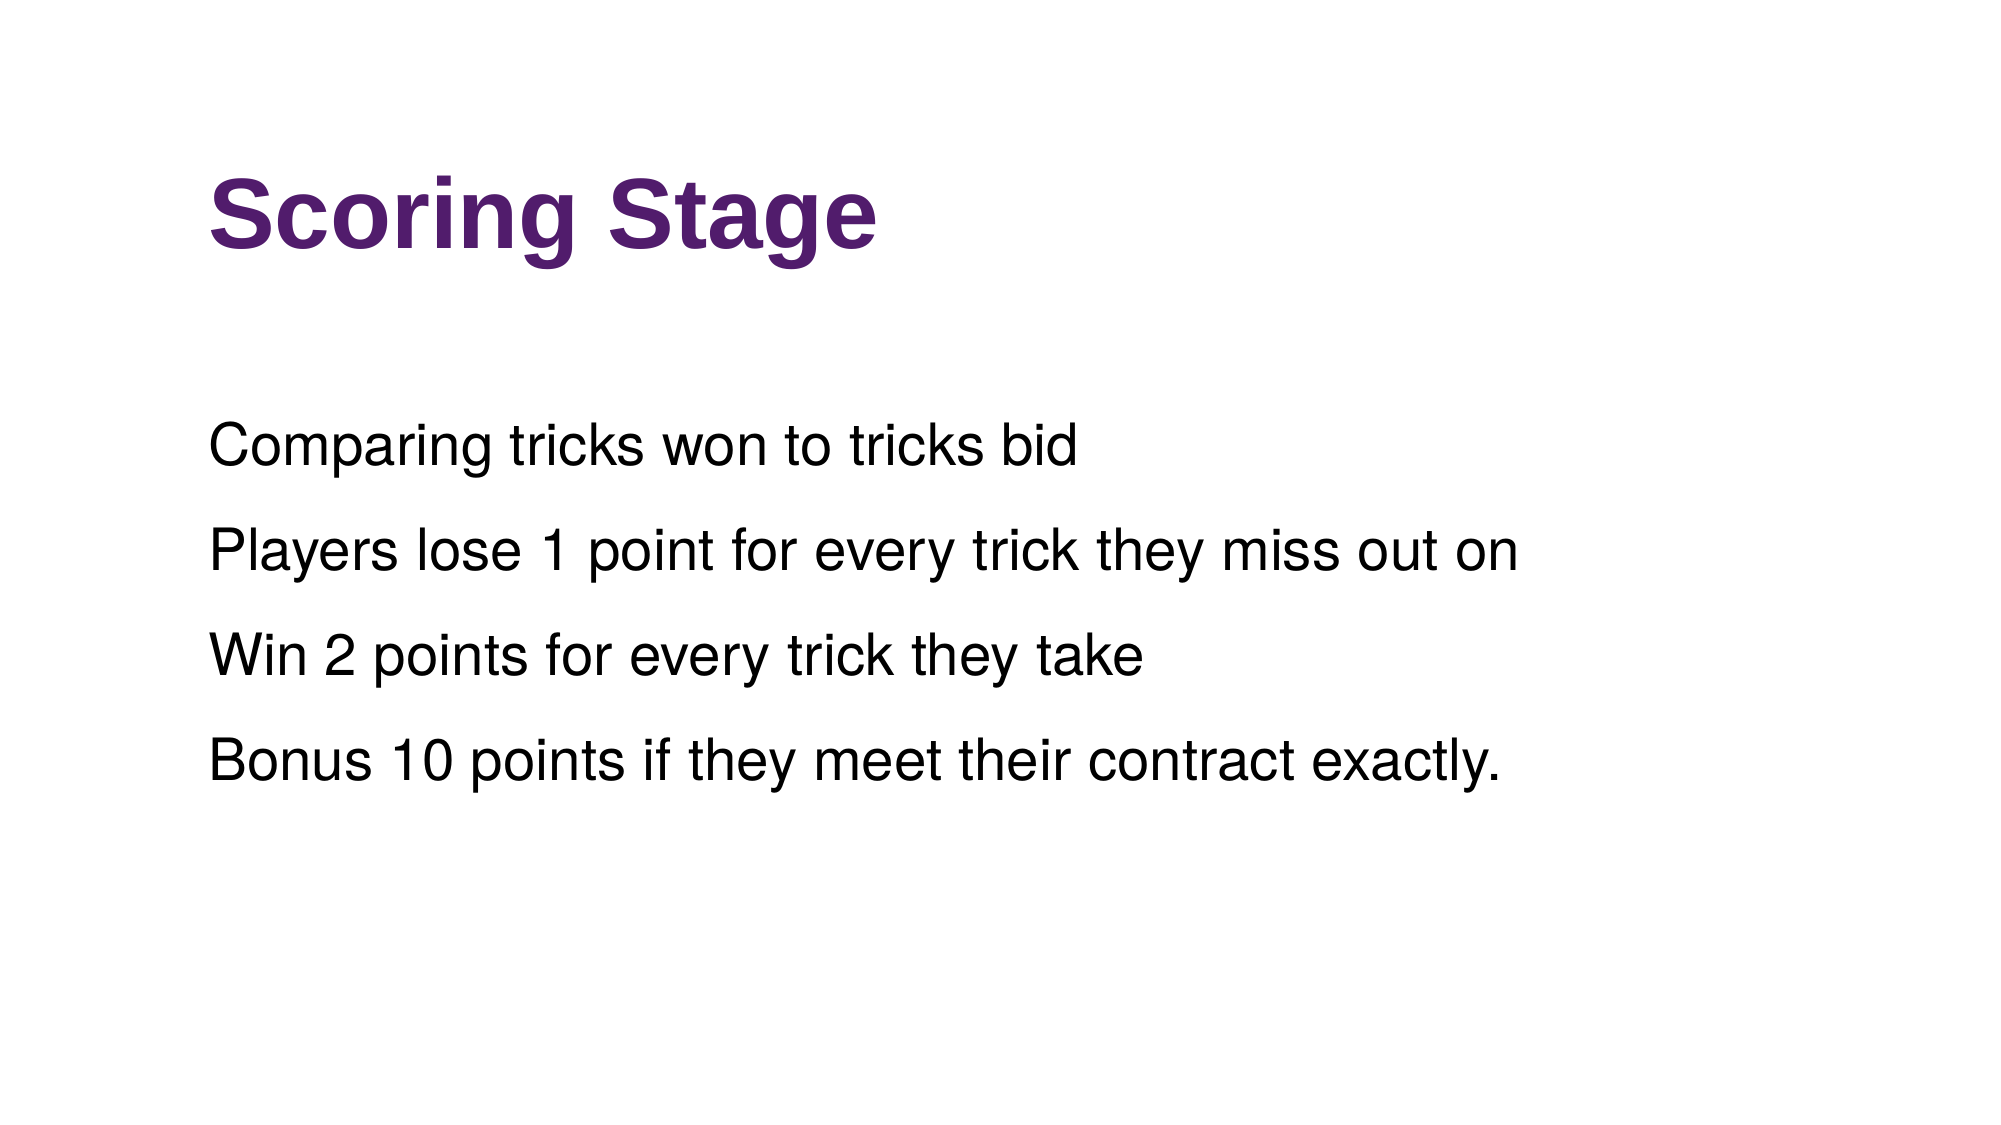

Scoring Stage

Comparing tricks won to tricks bid
Players lose 1 point for every trick they miss out on
Win 2 points for every trick they take
Bonus 10 points if they meet their contract exactly.